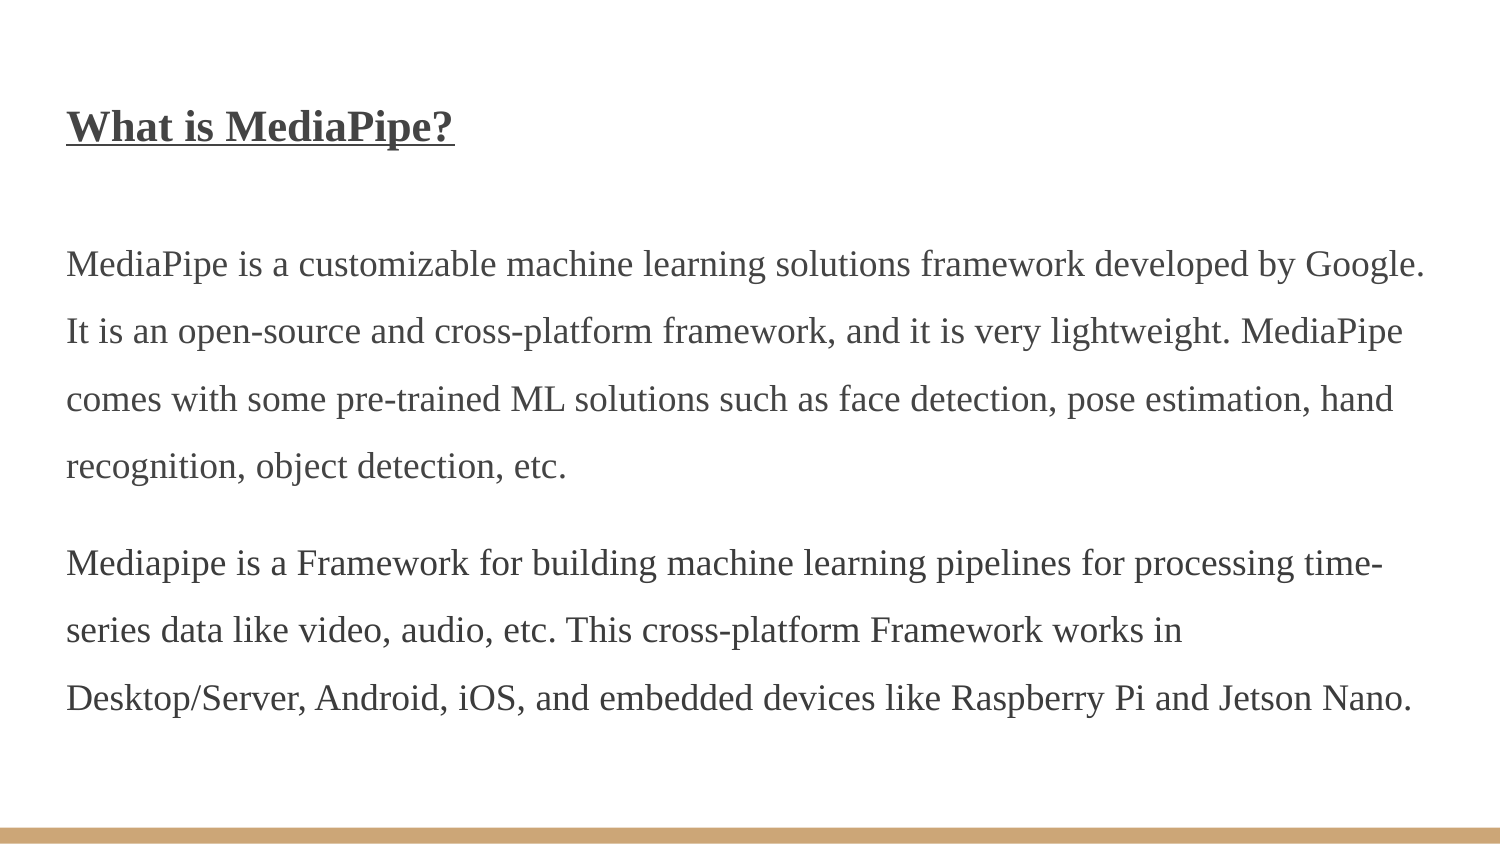

# What is MediaPipe?
MediaPipe is a customizable machine learning solutions framework developed by Google. It is an open-source and cross-platform framework, and it is very lightweight. MediaPipe comes with some pre-trained ML solutions such as face detection, pose estimation, hand recognition, object detection, etc.
Mediapipe is a Framework for building machine learning pipelines for processing time-series data like video, audio, etc. This cross-platform Framework works in Desktop/Server, Android, iOS, and embedded devices like Raspberry Pi and Jetson Nano.